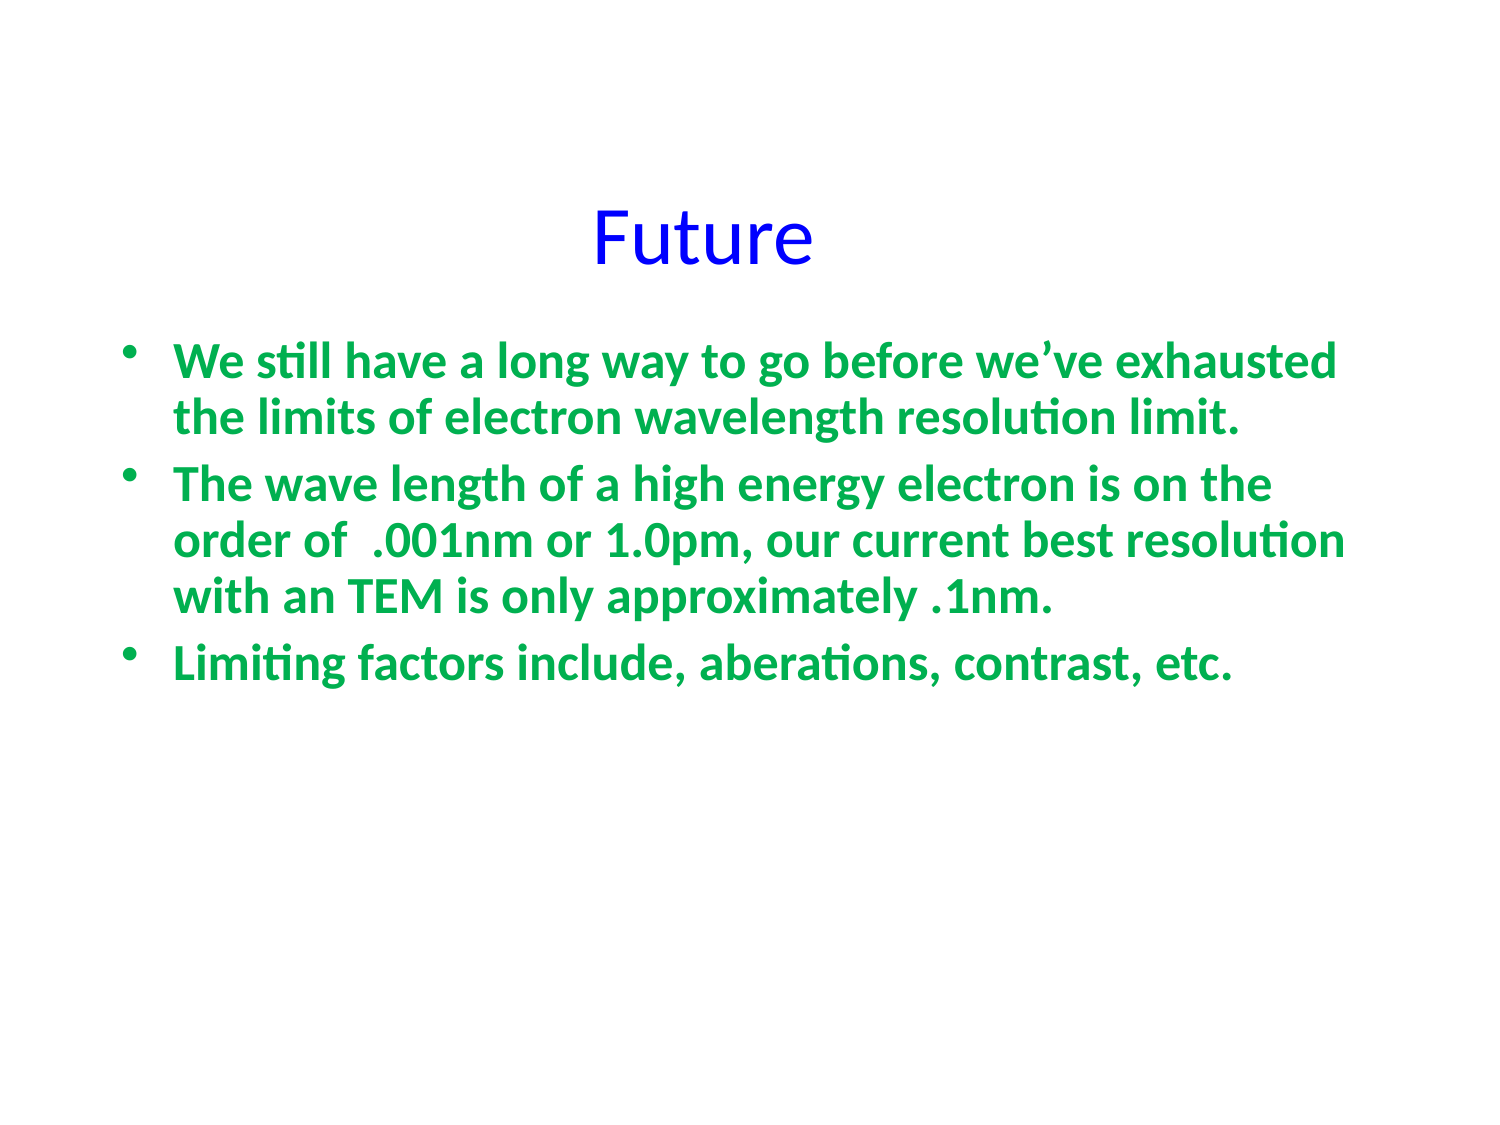

Future
We still have a long way to go before we’ve exhausted the limits of electron wavelength resolution limit.
The wave length of a high energy electron is on the order of  .001nm or 1.0pm, our current best resolution with an TEM is only approximately .1nm.
Limiting factors include, aberations, contrast, etc.

46